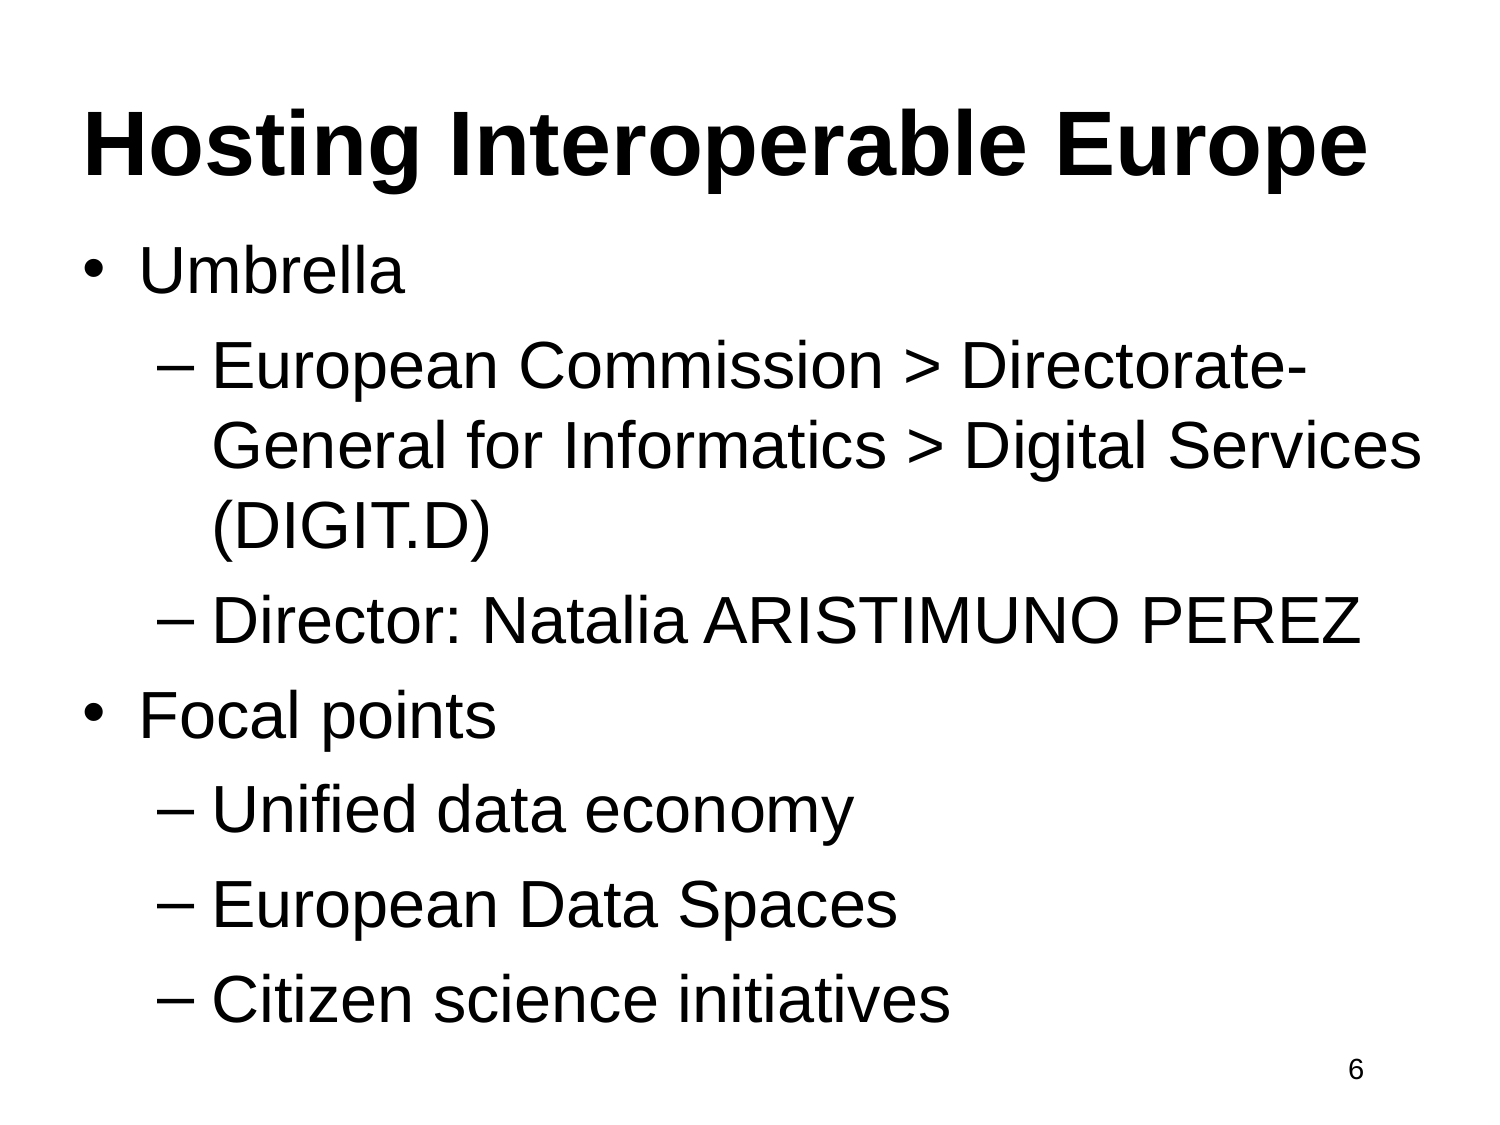

# Hosting Interoperable Europe
Umbrella
European Commission > Directorate-General for Informatics > Digital Services (DIGIT.D)
Director: Natalia ARISTIMUNO PEREZ
Focal points
Unified data economy
European Data Spaces
Citizen science initiatives
6